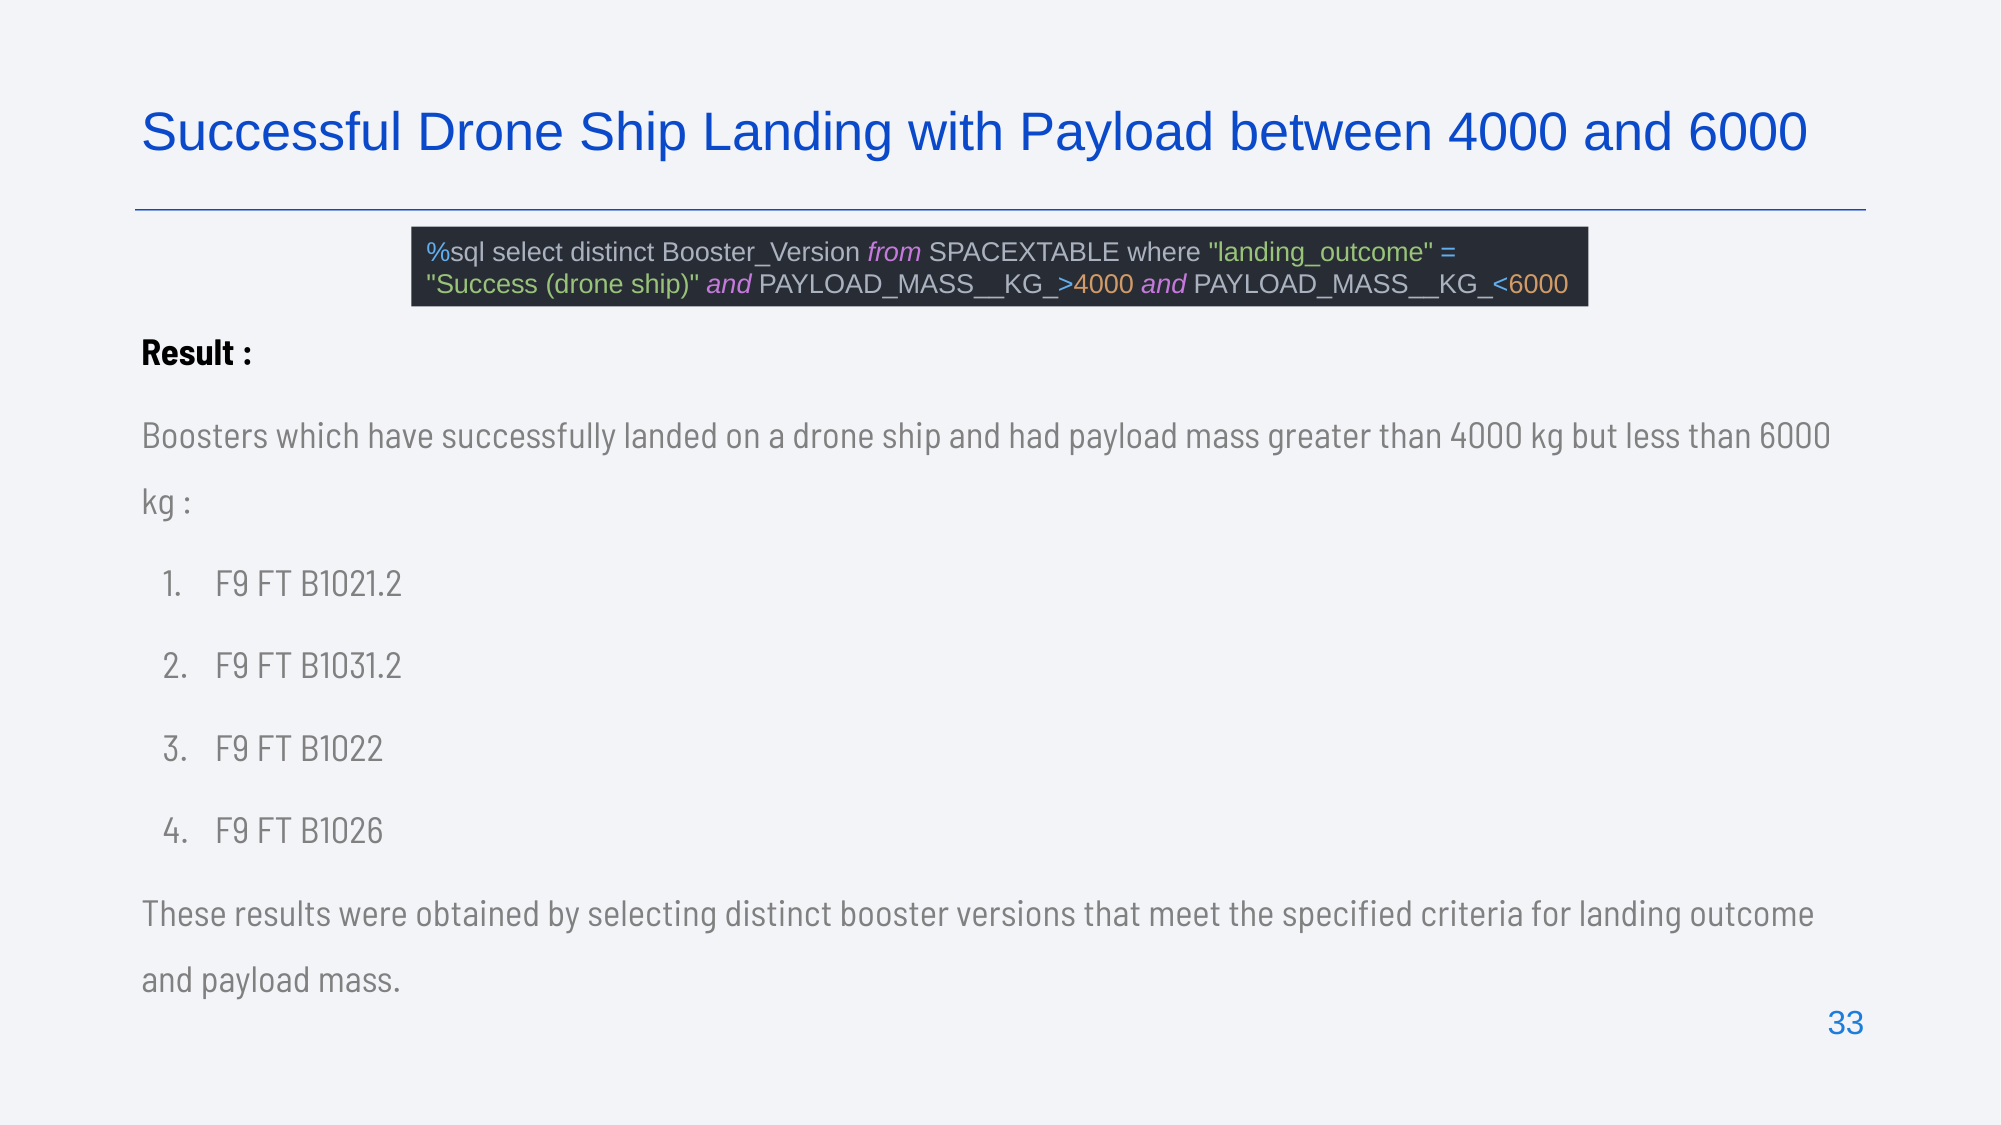

Successful Drone Ship Landing with Payload between 4000 and 6000
%sql select distinct Booster_Version from SPACEXTABLE where "landing_outcome" = "Success (drone ship)" and PAYLOAD_MASS__KG_>4000 and PAYLOAD_MASS__KG_<6000
Result :
Boosters which have successfully landed on a drone ship and had payload mass greater than 4000 kg but less than 6000 kg :
F9 FT B1021.2
F9 FT B1031.2
F9 FT B1022
F9 FT B1026
These results were obtained by selecting distinct booster versions that meet the specified criteria for landing outcome and payload mass.

33